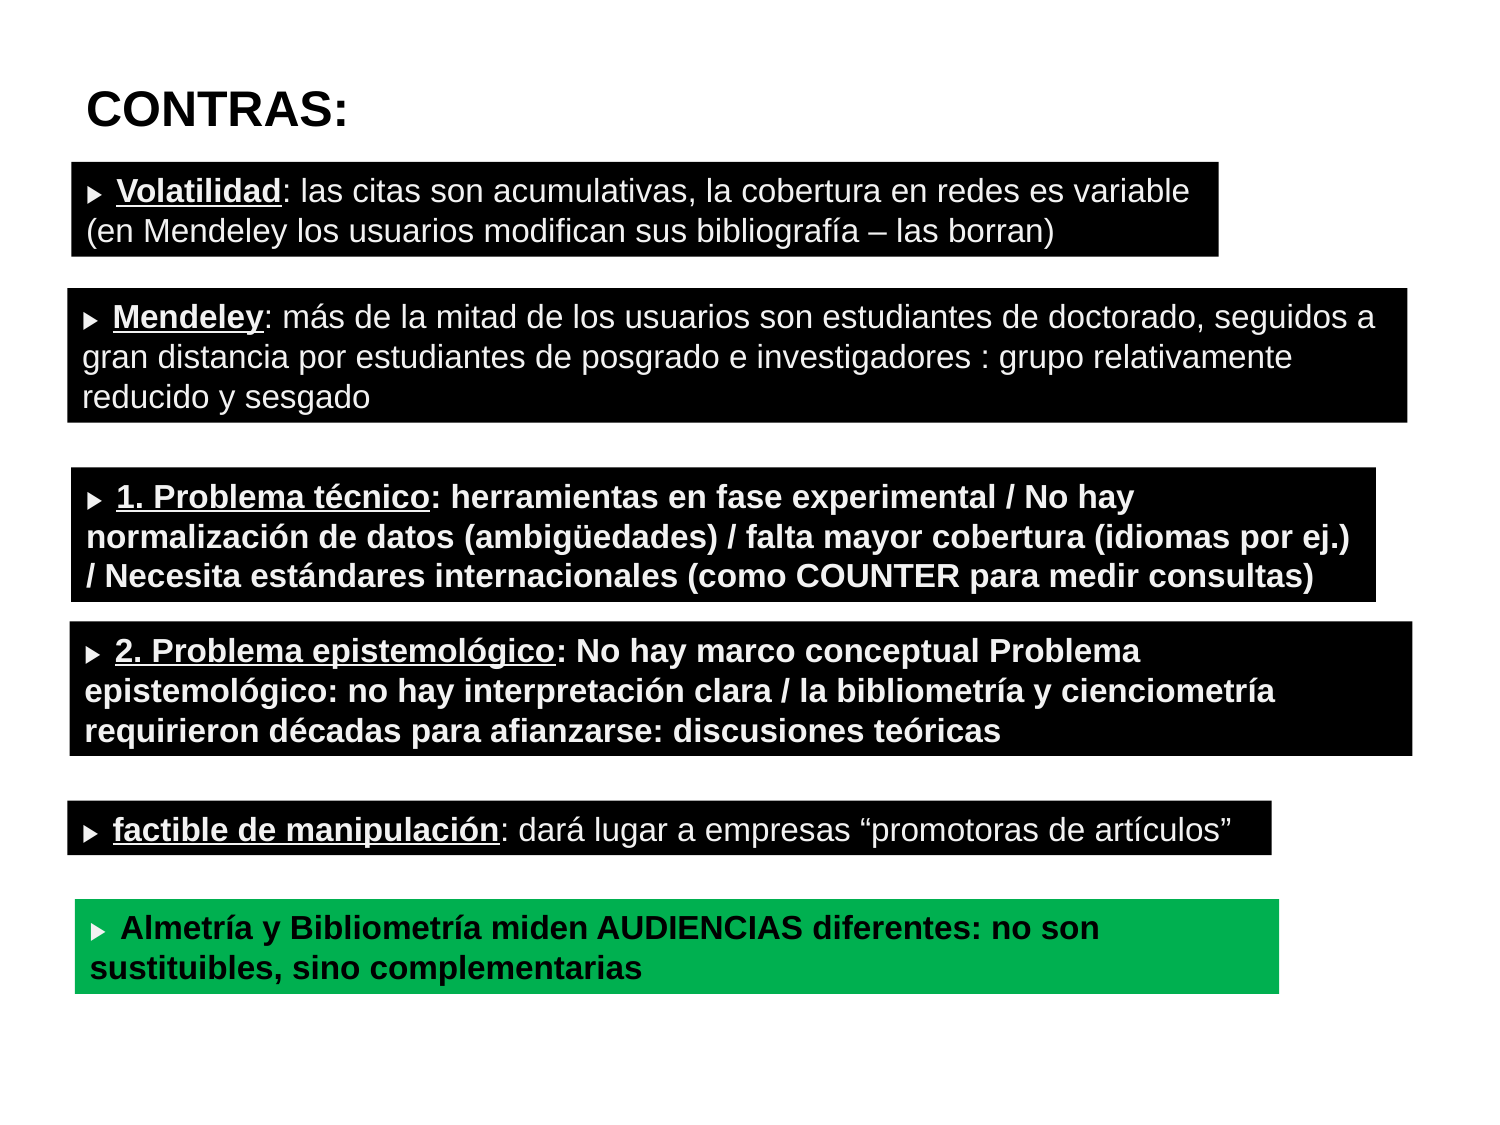

CONTRAS:
▶  Volatilidad: las citas son acumulativas, la cobertura en redes es variable (en Mendeley los usuarios modifican sus bibliografía – las borran)
▶  Mendeley: más de la mitad de los usuarios son estudiantes de doctorado, seguidos a gran distancia por estudiantes de posgrado e investigadores : grupo relativamente reducido y sesgado
▶  1. Problema técnico: herramientas en fase experimental / No hay normalización de datos (ambigüedades) / falta mayor cobertura (idiomas por ej.) / Necesita estándares internacionales (como COUNTER para medir consultas)
▶  2. Problema epistemológico: No hay marco conceptual Problema epistemológico: no hay interpretación clara / la bibliometría y cienciometría requirieron décadas para afianzarse: discusiones teóricas
▶  factible de manipulación: dará lugar a empresas “promotoras de artículos”
▶  Almetría y Bibliometría miden AUDIENCIAS diferentes: no son sustituibles, sino complementarias